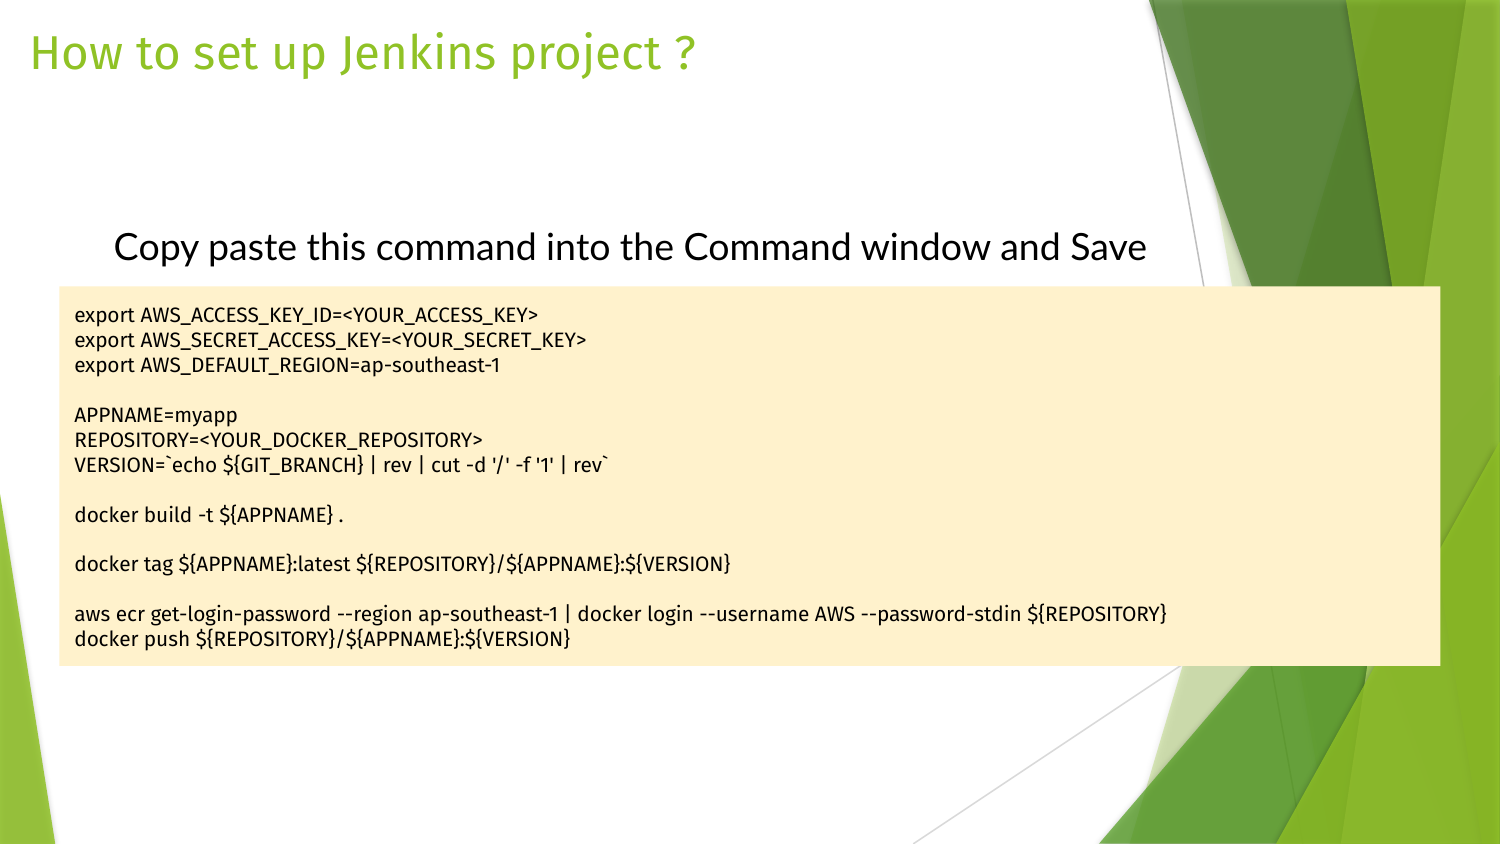

# How to set up Jenkins project ?
Copy paste this command into the Command window and Save
export AWS_ACCESS_KEY_ID=<YOUR_ACCESS_KEY>
export AWS_SECRET_ACCESS_KEY=<YOUR_SECRET_KEY>
export AWS_DEFAULT_REGION=ap-southeast-1

APPNAME=myapp
REPOSITORY=<YOUR_DOCKER_REPOSITORY>
VERSION=`echo ${GIT_BRANCH} | rev | cut -d '/' -f '1' | rev`

docker build -t ${APPNAME} .

docker tag ${APPNAME}:latest ${REPOSITORY}/${APPNAME}:${VERSION}

aws ecr get-login-password --region ap-southeast-1 | docker login --username AWS --password-stdin ${REPOSITORY}
docker push ${REPOSITORY}/${APPNAME}:${VERSION}